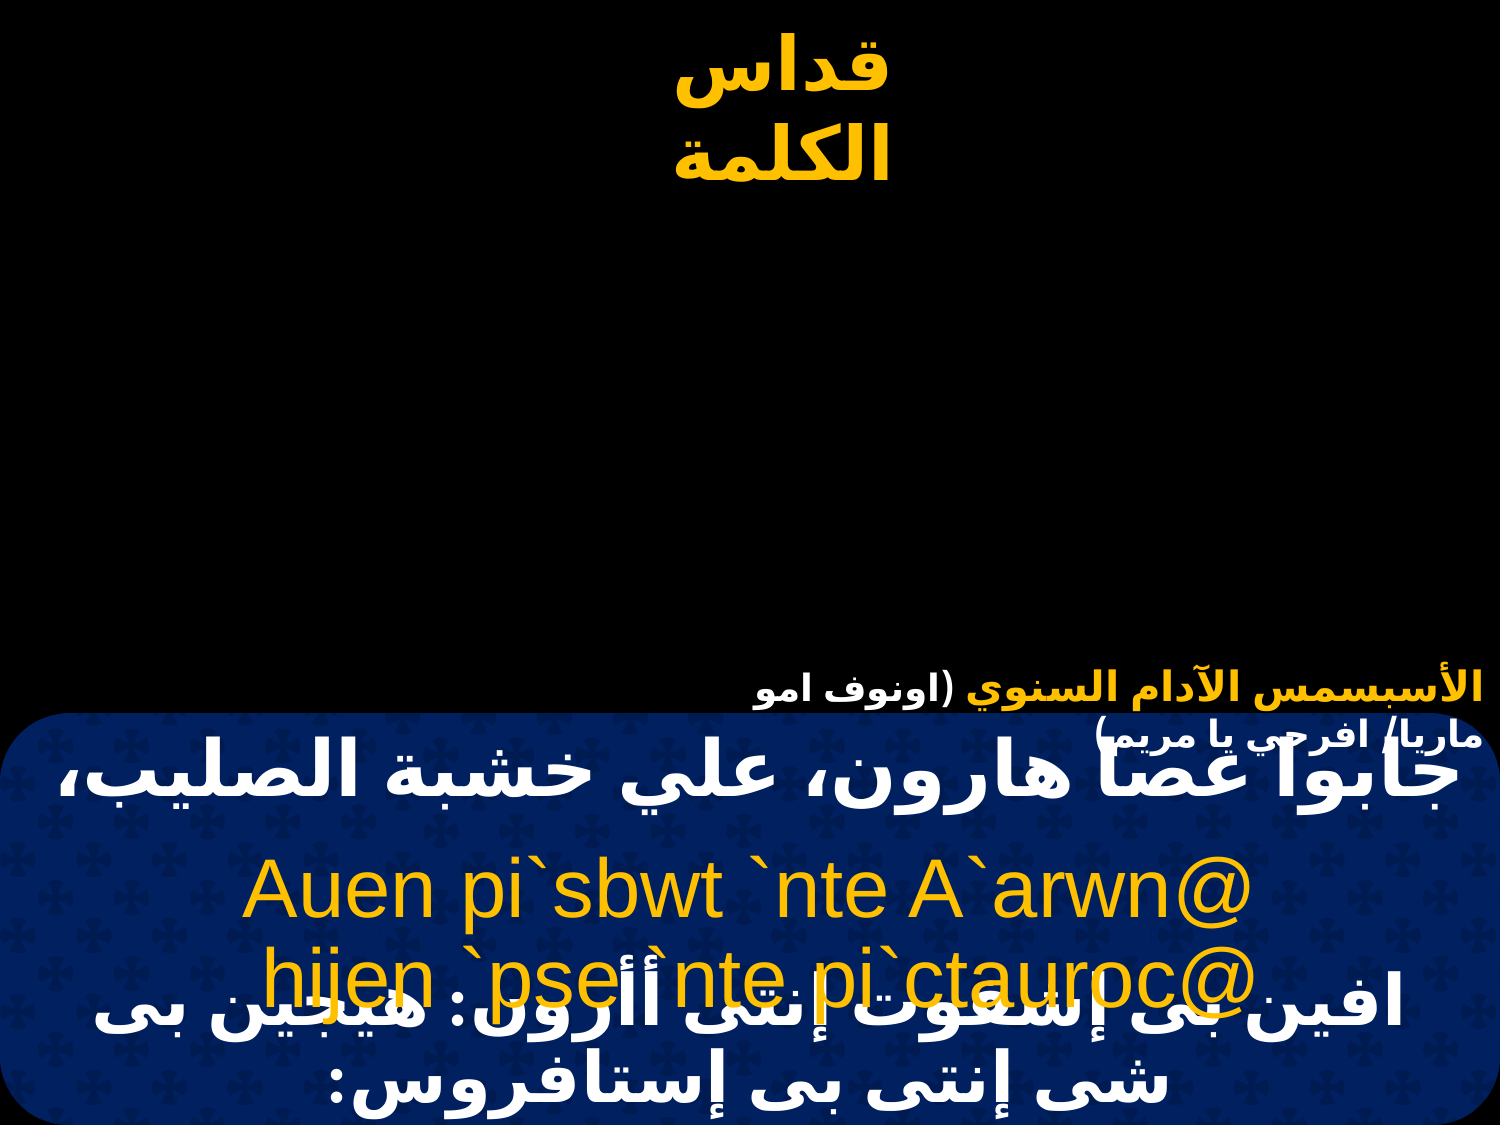

الأسبسمس الآدام السنوي (اونوف امو ماريا/ افرحي يا مريم)
# جابوا عصا هارون، علي خشبة الصليب،
Auen pi`sbwt `nte A`arwn@
 hijen `pse `nte pi`ctauroc@
افين بى إشفوت إنتى أأرون: هيجين بى شى إنتى بى إستافروس: